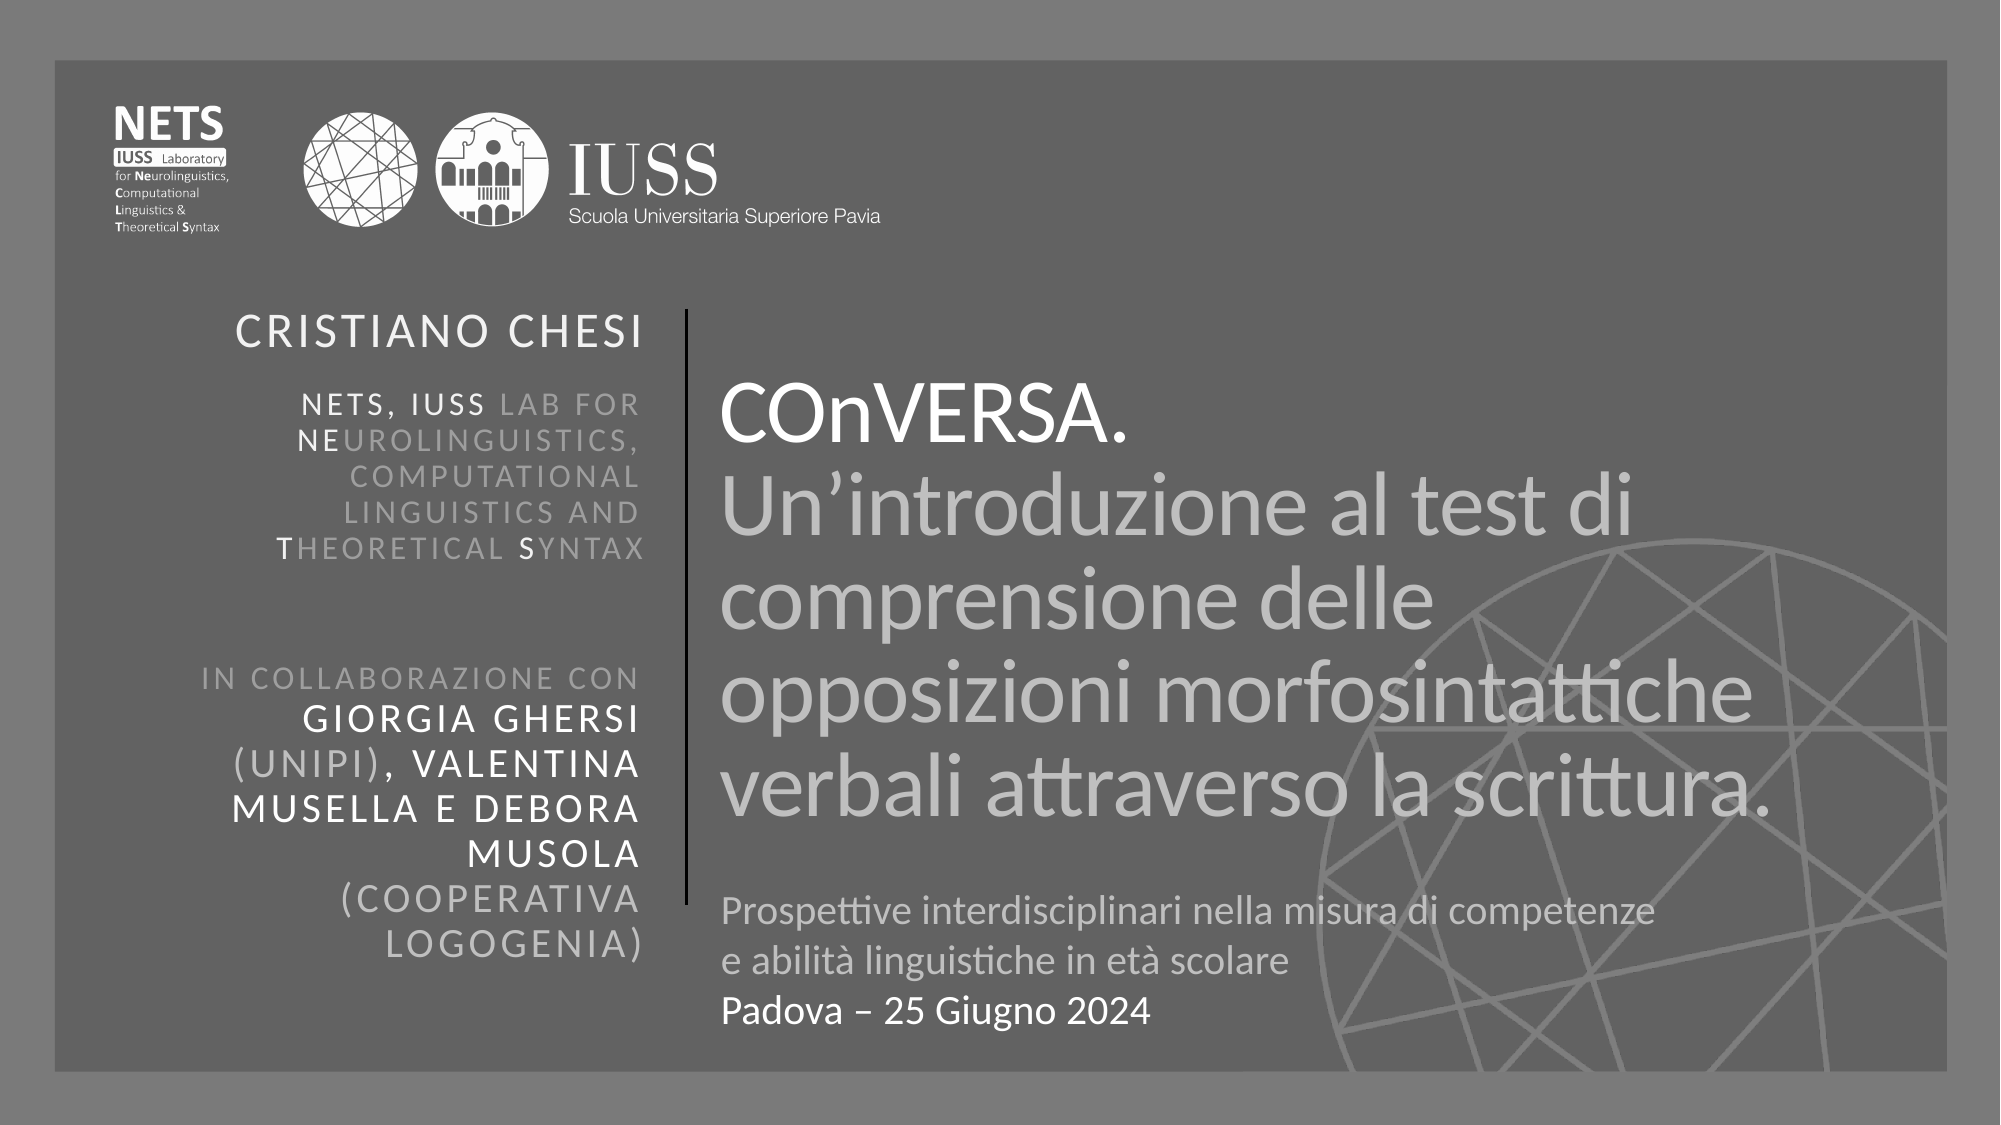

# COnVERSA. Un’introduzione al test di comprensione delle opposizioni morfosintattiche verbali attraverso la scrittura.
Cristiano Chesi
NETS, IUSS LAB for Neurolinguistics, computational linguistics and theoretical Syntax

In collaborazione con Giorgia Ghersi (UnIPI), Valentina Musella e Debora Musola (Cooperativa logogenia)

Prospettive interdisciplinari nella misura di competenze
e abilità linguistiche in età scolare
Padova – 25 Giugno 2024